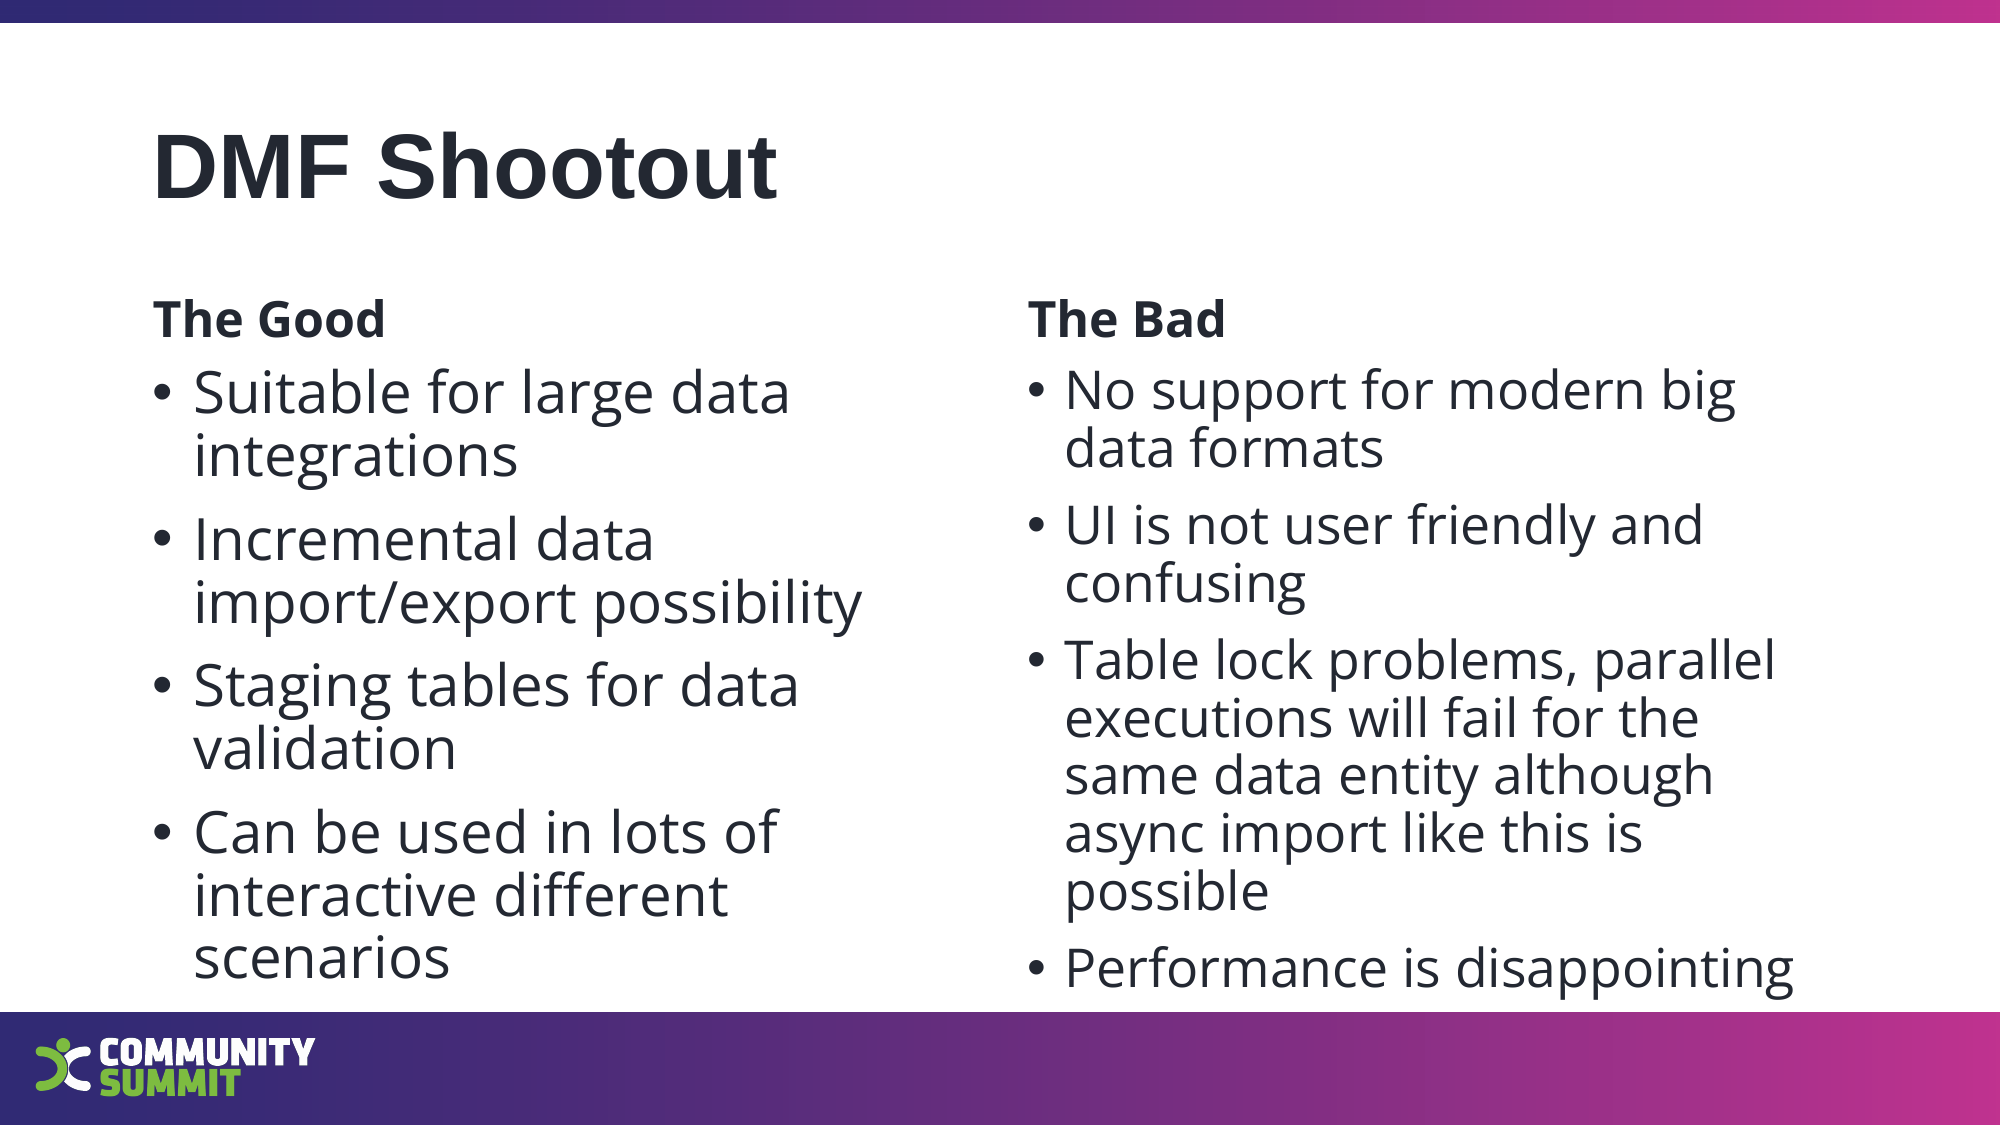

# DMF Shootout
The Good
The Bad
Suitable for large data integrations
Incremental data import/export possibility
Staging tables for data validation
Can be used in lots of interactive different scenarios
No support for modern big data formats
UI is not user friendly and confusing
Table lock problems, parallel executions will fail for the same data entity although async import like this is possible
Performance is disappointing